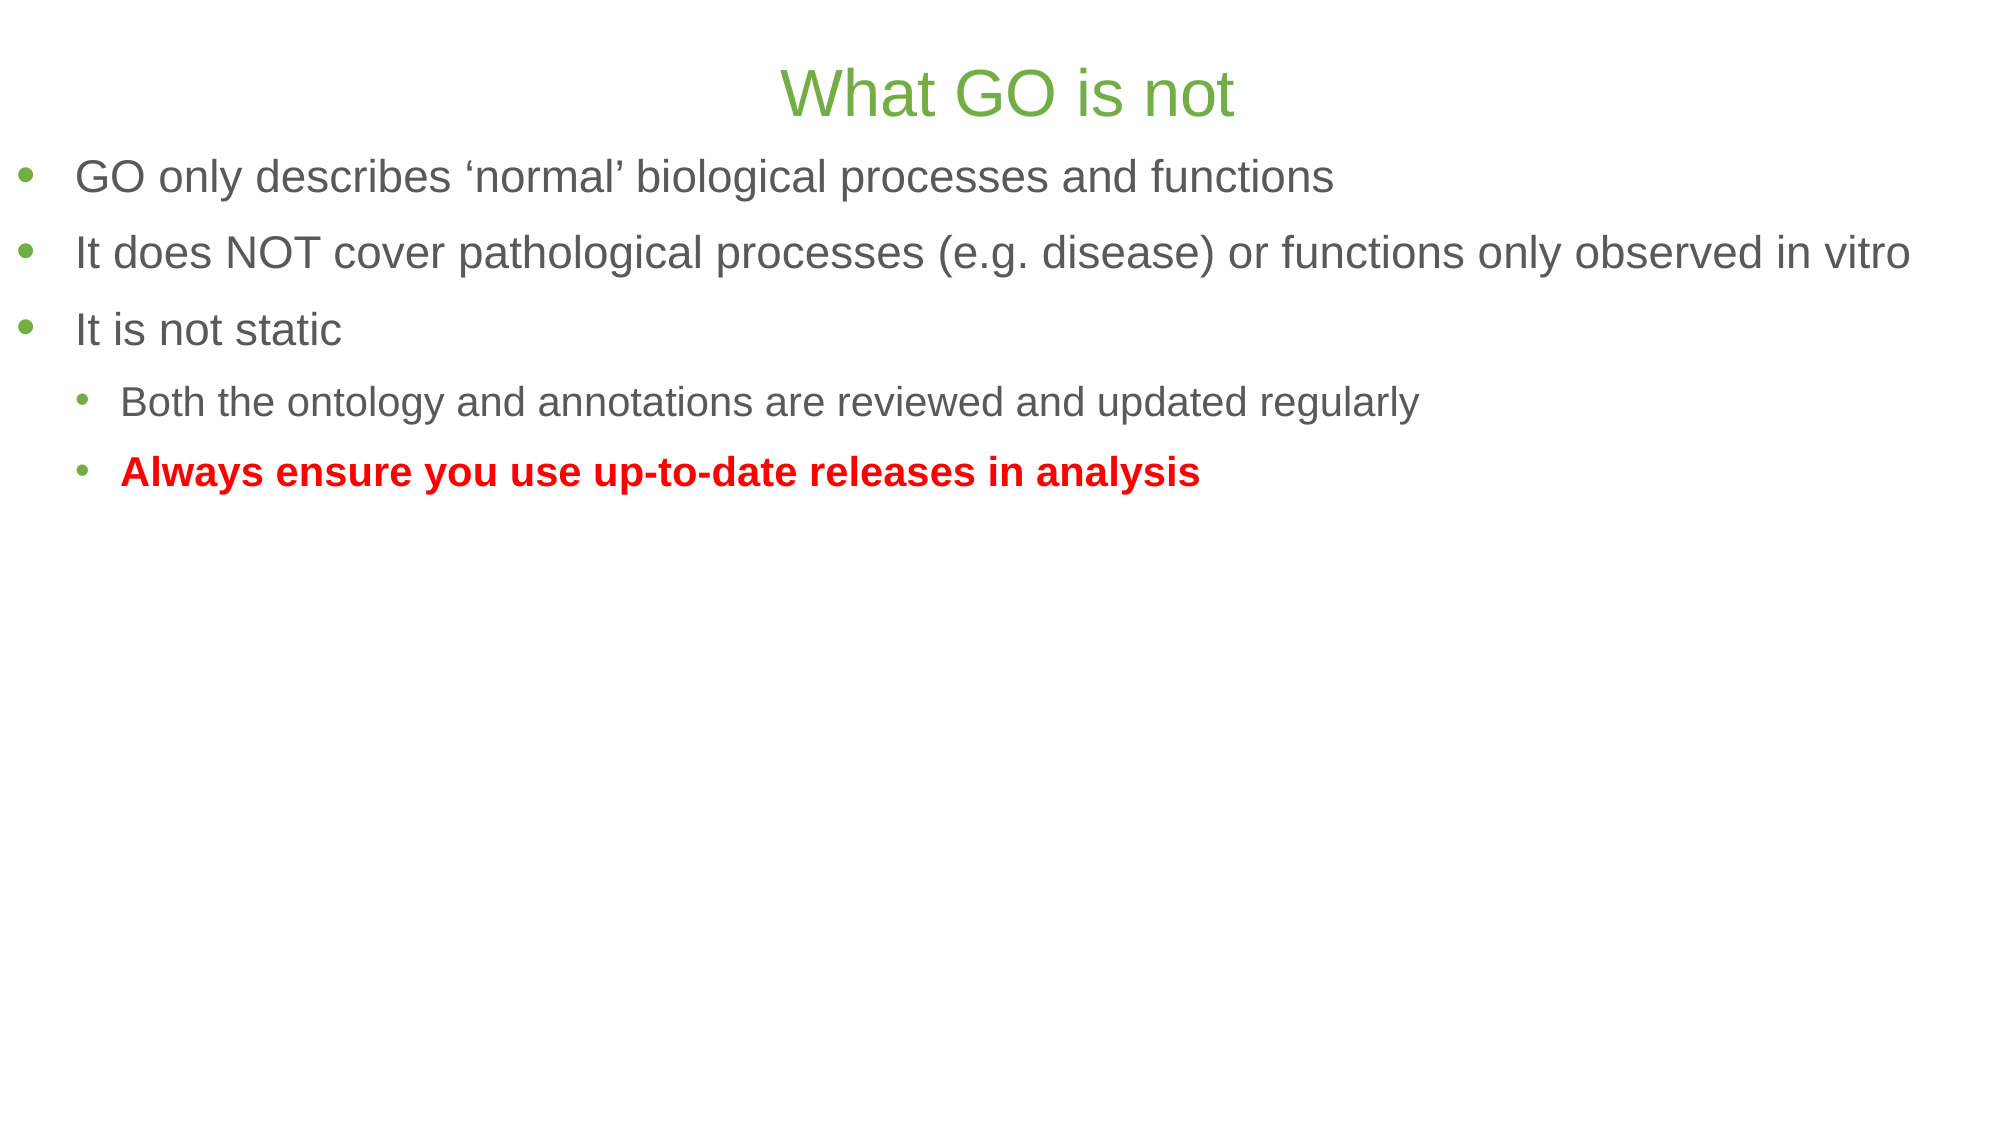

# What GO is not
GO only describes ‘normal’ biological processes and functions
It does NOT cover pathological processes (e.g. disease) or functions only observed in vitro
It is not static
Both the ontology and annotations are reviewed and updated regularly
Always ensure you use up-to-date releases in analysis